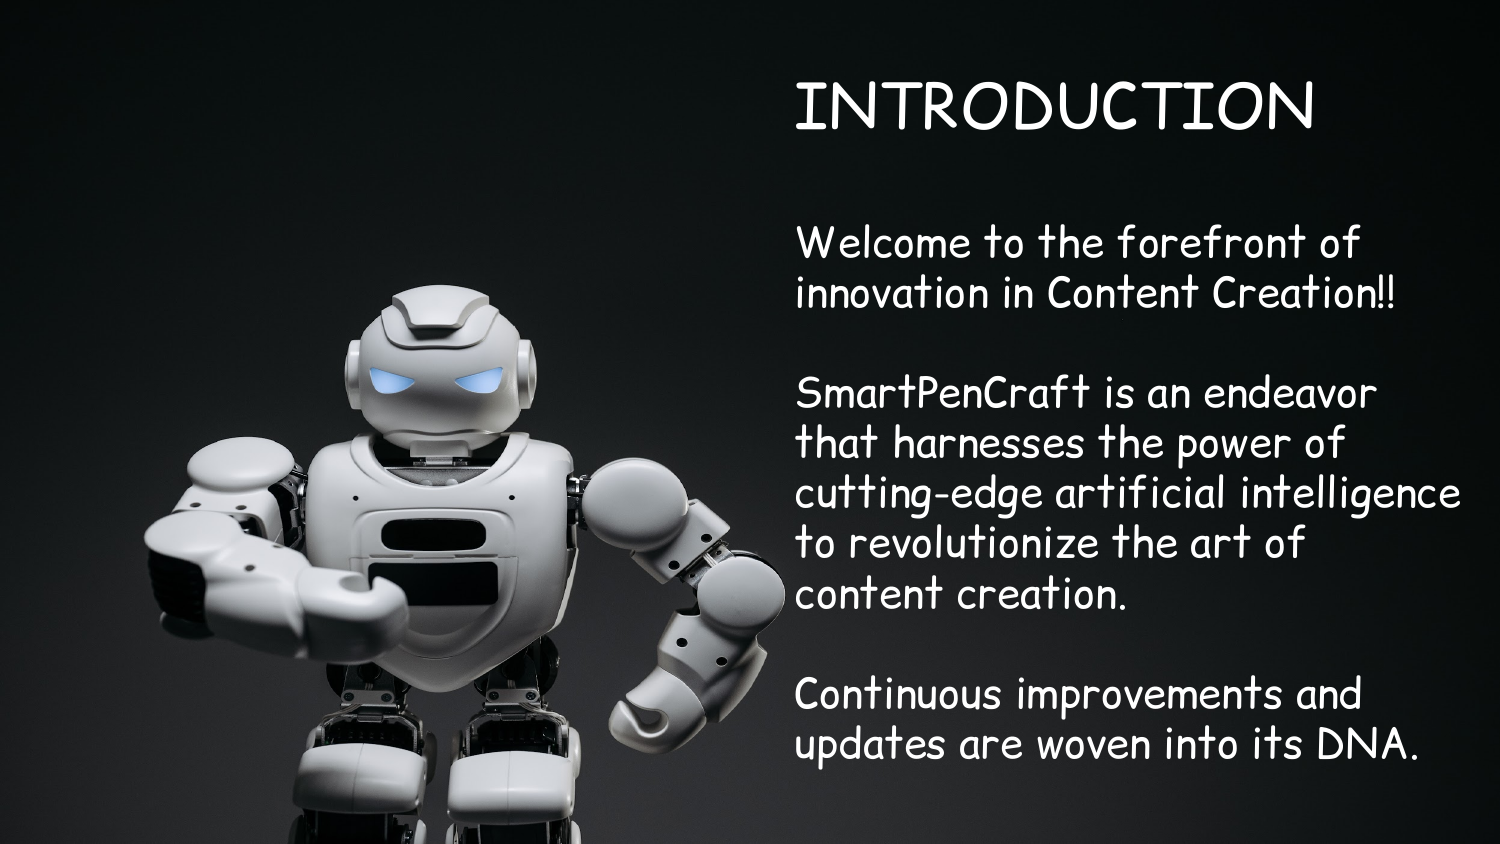

# INTRODUCTION

Welcome to the forefront of innovation in Content Creation!!

SmartPenCraft is an endeavor that harnesses the power of cutting-edge artificial intelligence to revolutionize the art of content creation.

Continuous improvements and updates are woven into its DNA.